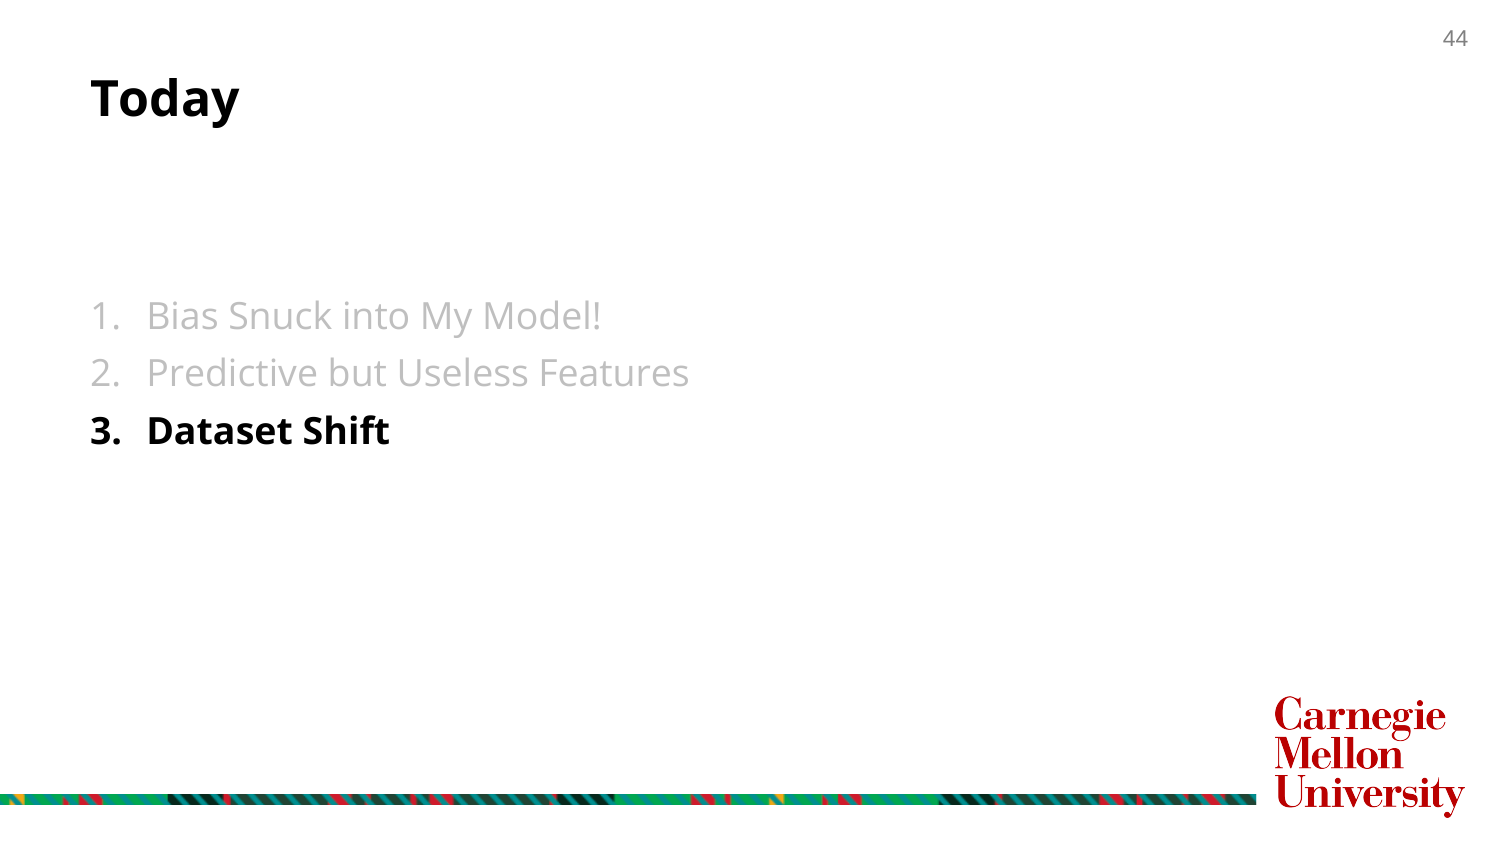

# Today
Bias Snuck into My Model!
Predictive but Useless Features
Dataset Shift